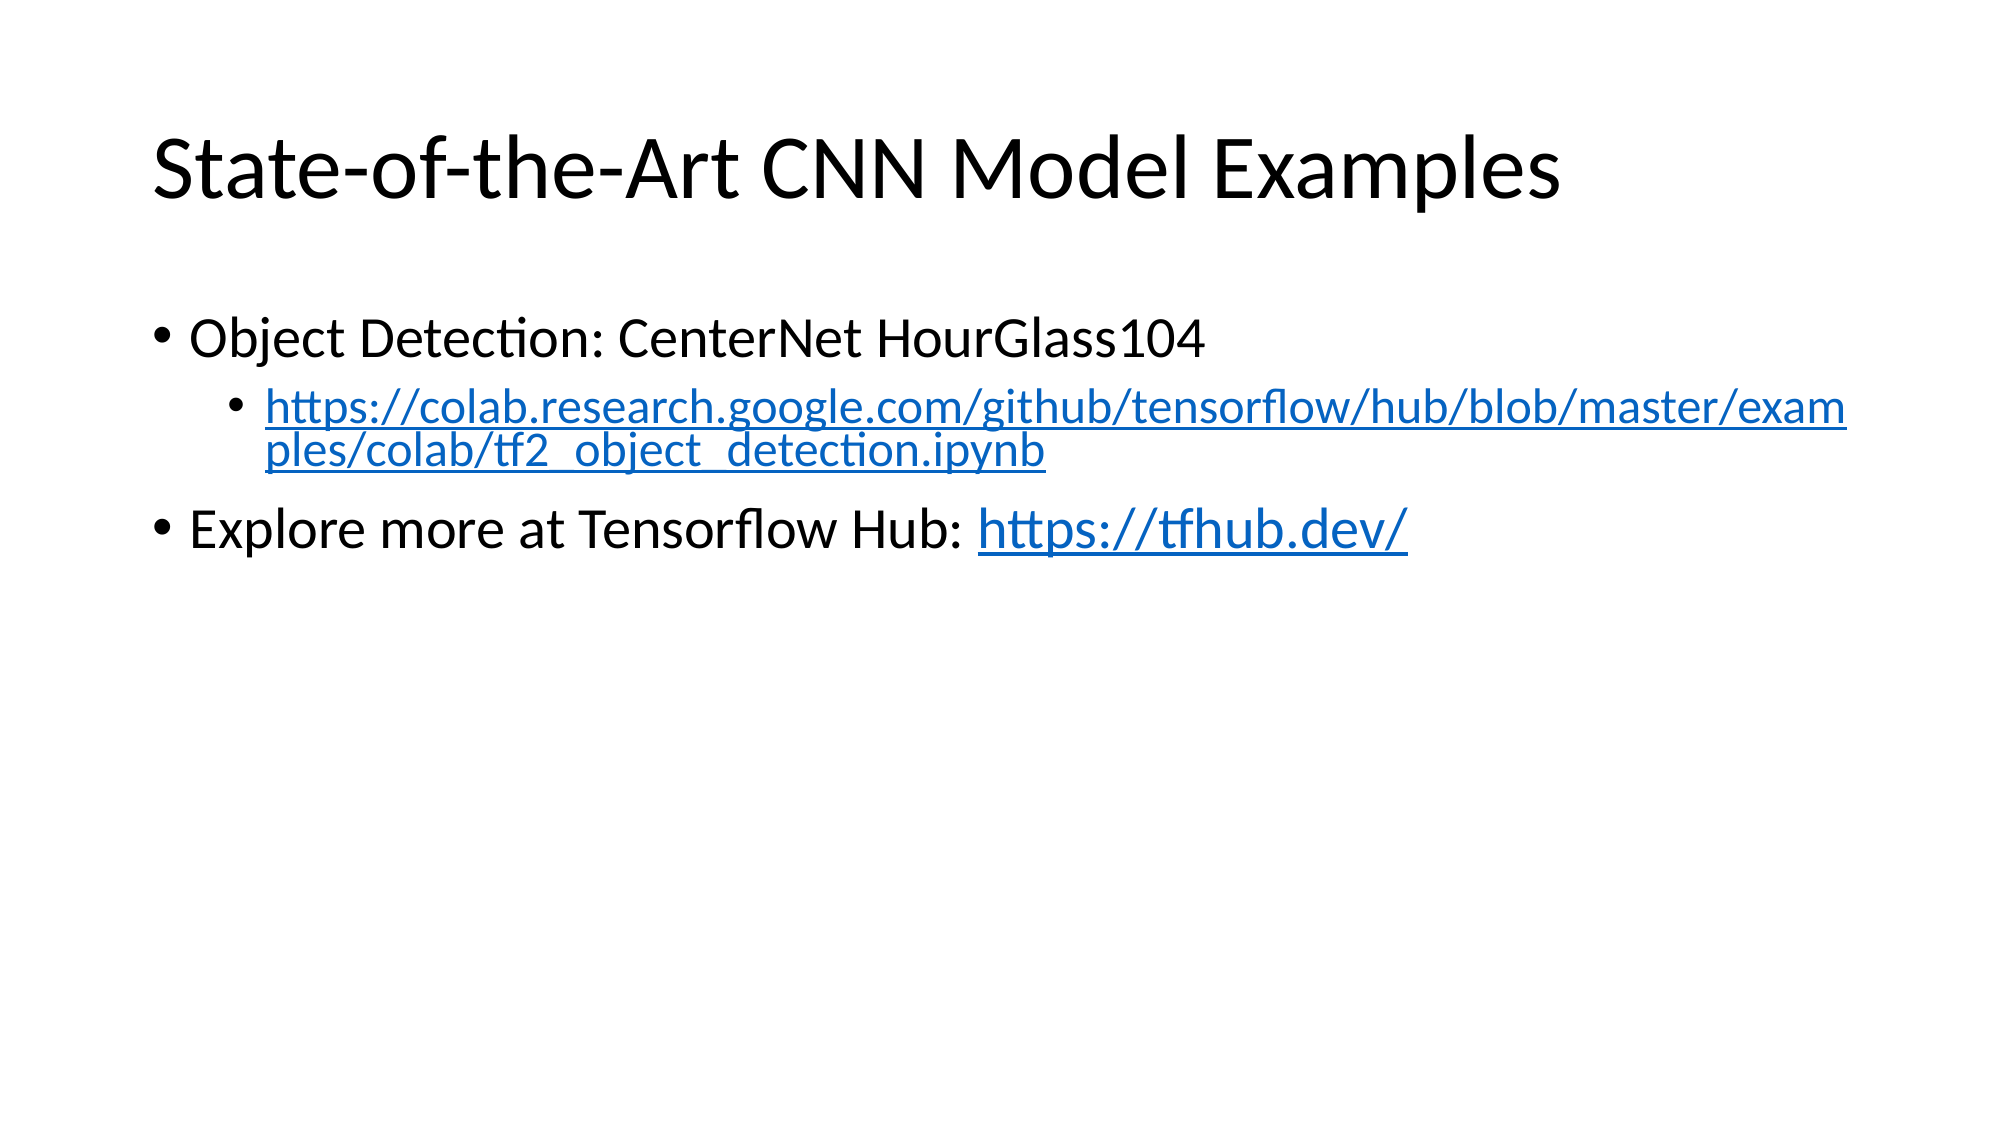

# State-of-the-Art CNN Model Examples
Object Detection: CenterNet HourGlass104
https://colab.research.google.com/github/tensorflow/hub/blob/master/examples/colab/tf2_object_detection.ipynb
Explore more at Tensorflow Hub: https://tfhub.dev/